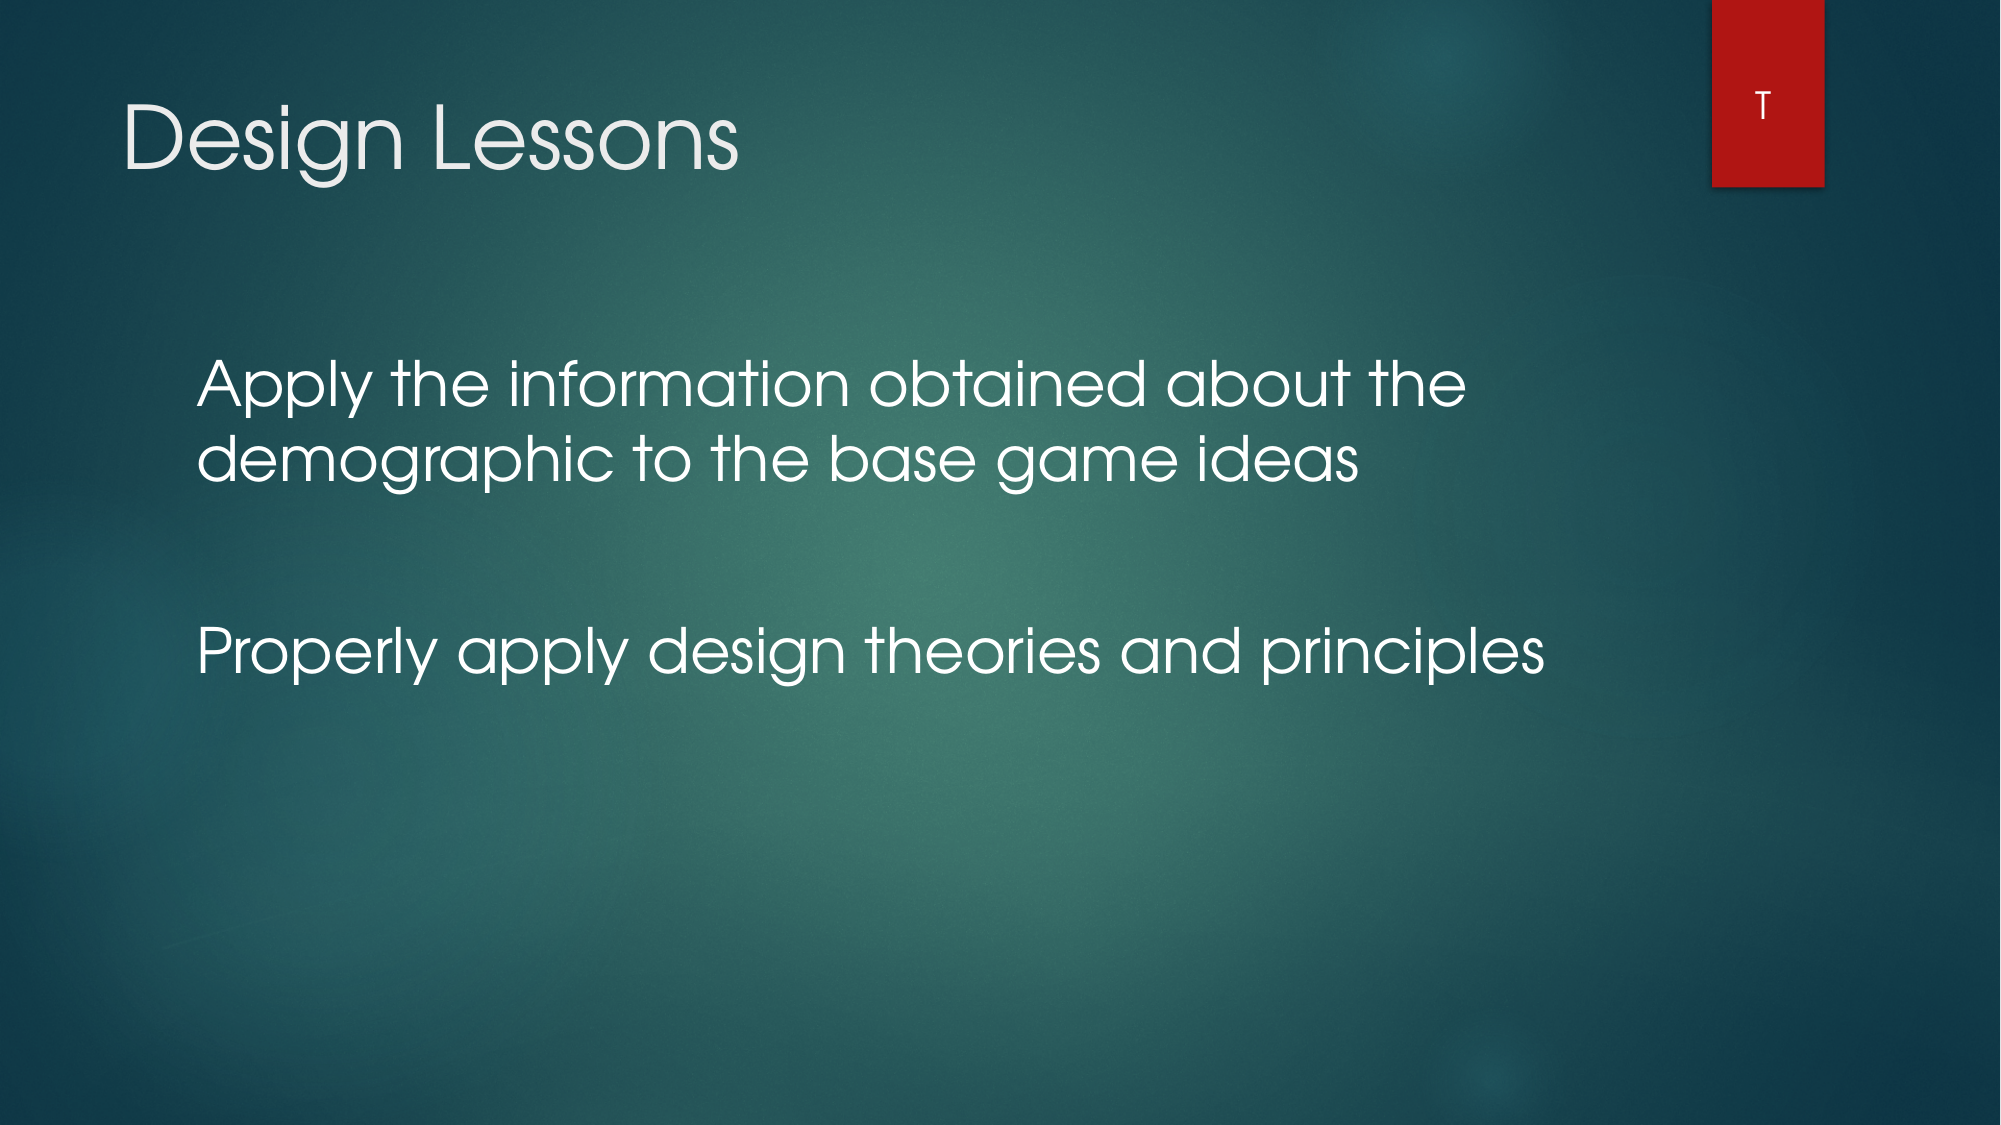

# Design Lessons
T
Apply the information obtained about the demographic to the base game ideas

Properly apply design theories and principles